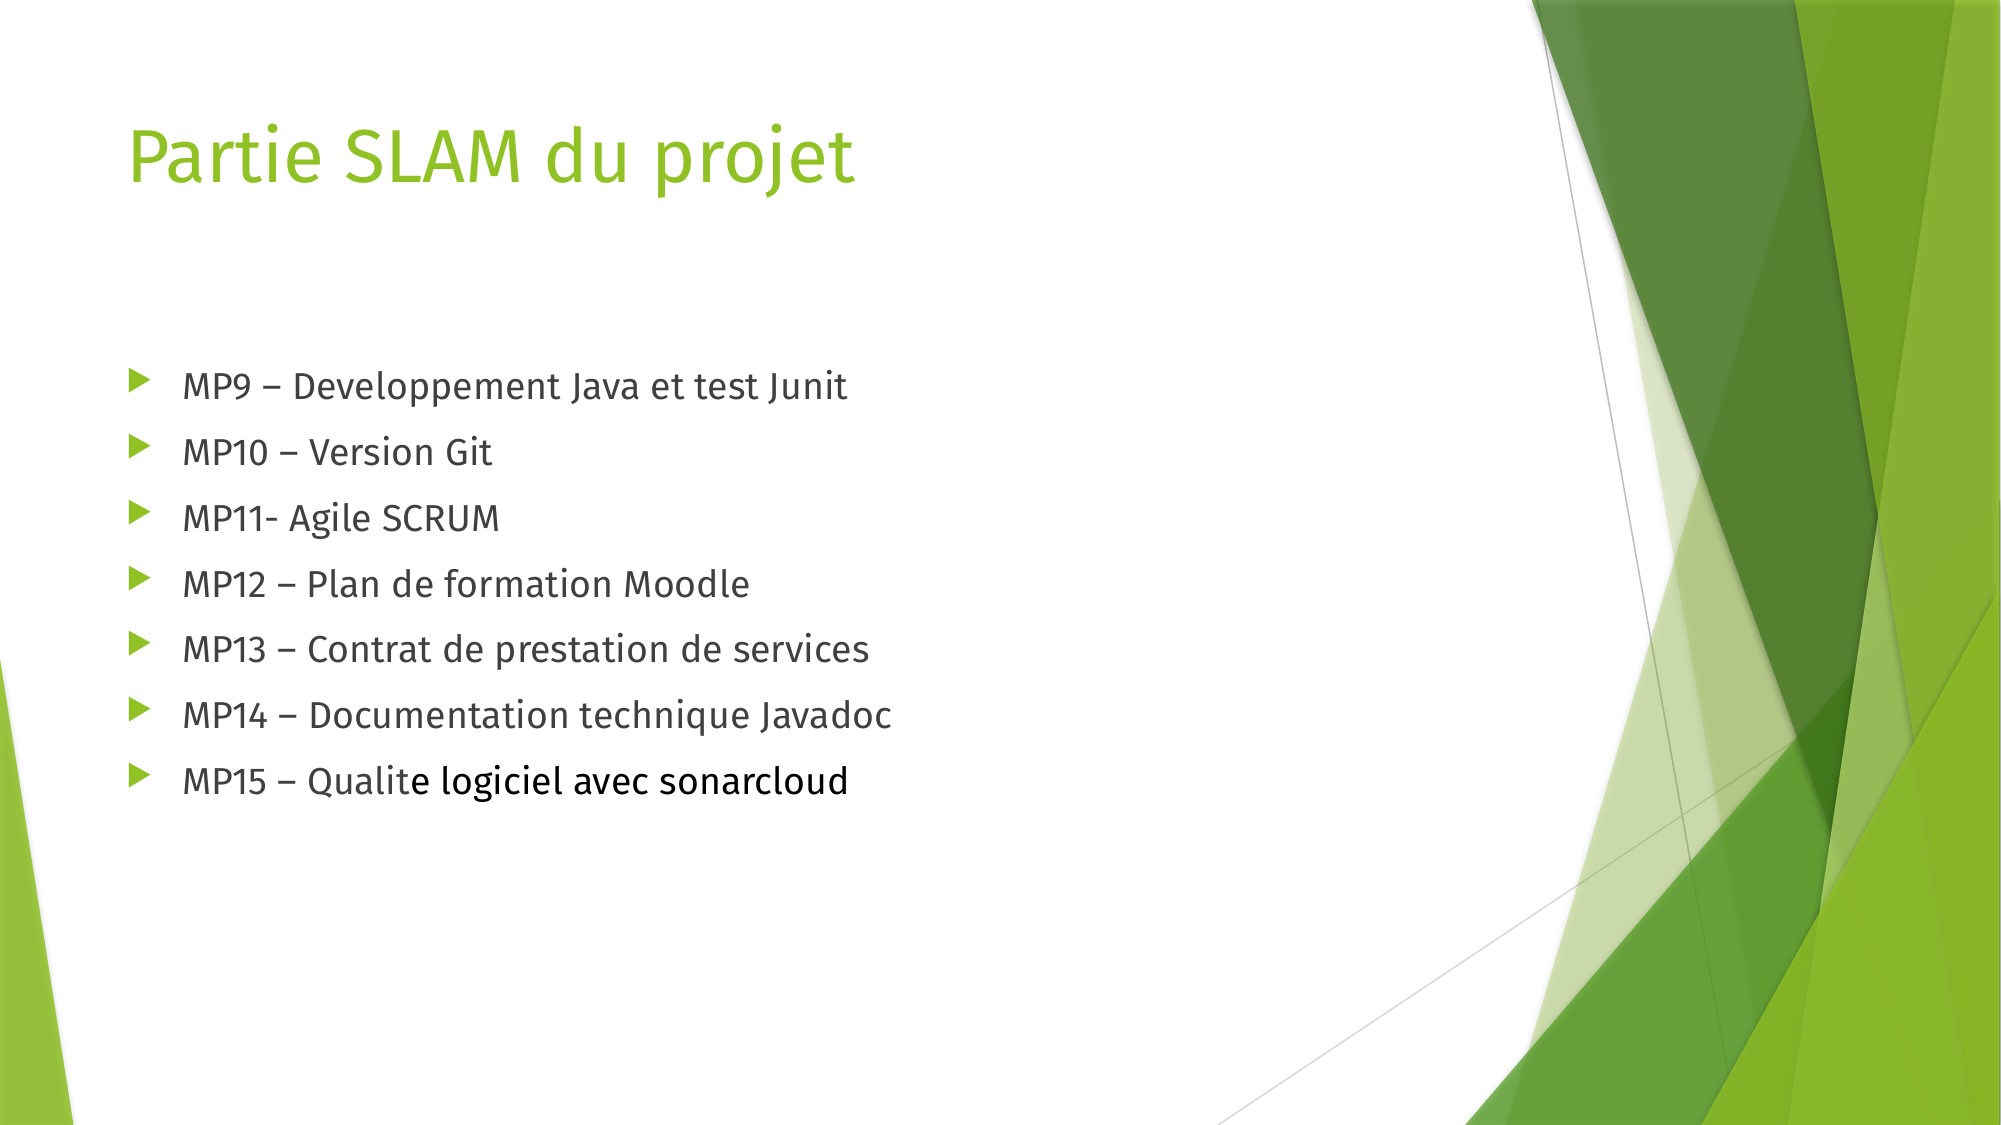

# Partie SLAM du projet
MP9 – Developpement Java et test Junit
MP10 – Version Git
MP11- Agile SCRUM
MP12 – Plan de formation Moodle
MP13 – Contrat de prestation de services
MP14 – Documentation technique Javadoc
MP15 – Qualite logiciel avec sonarcloud